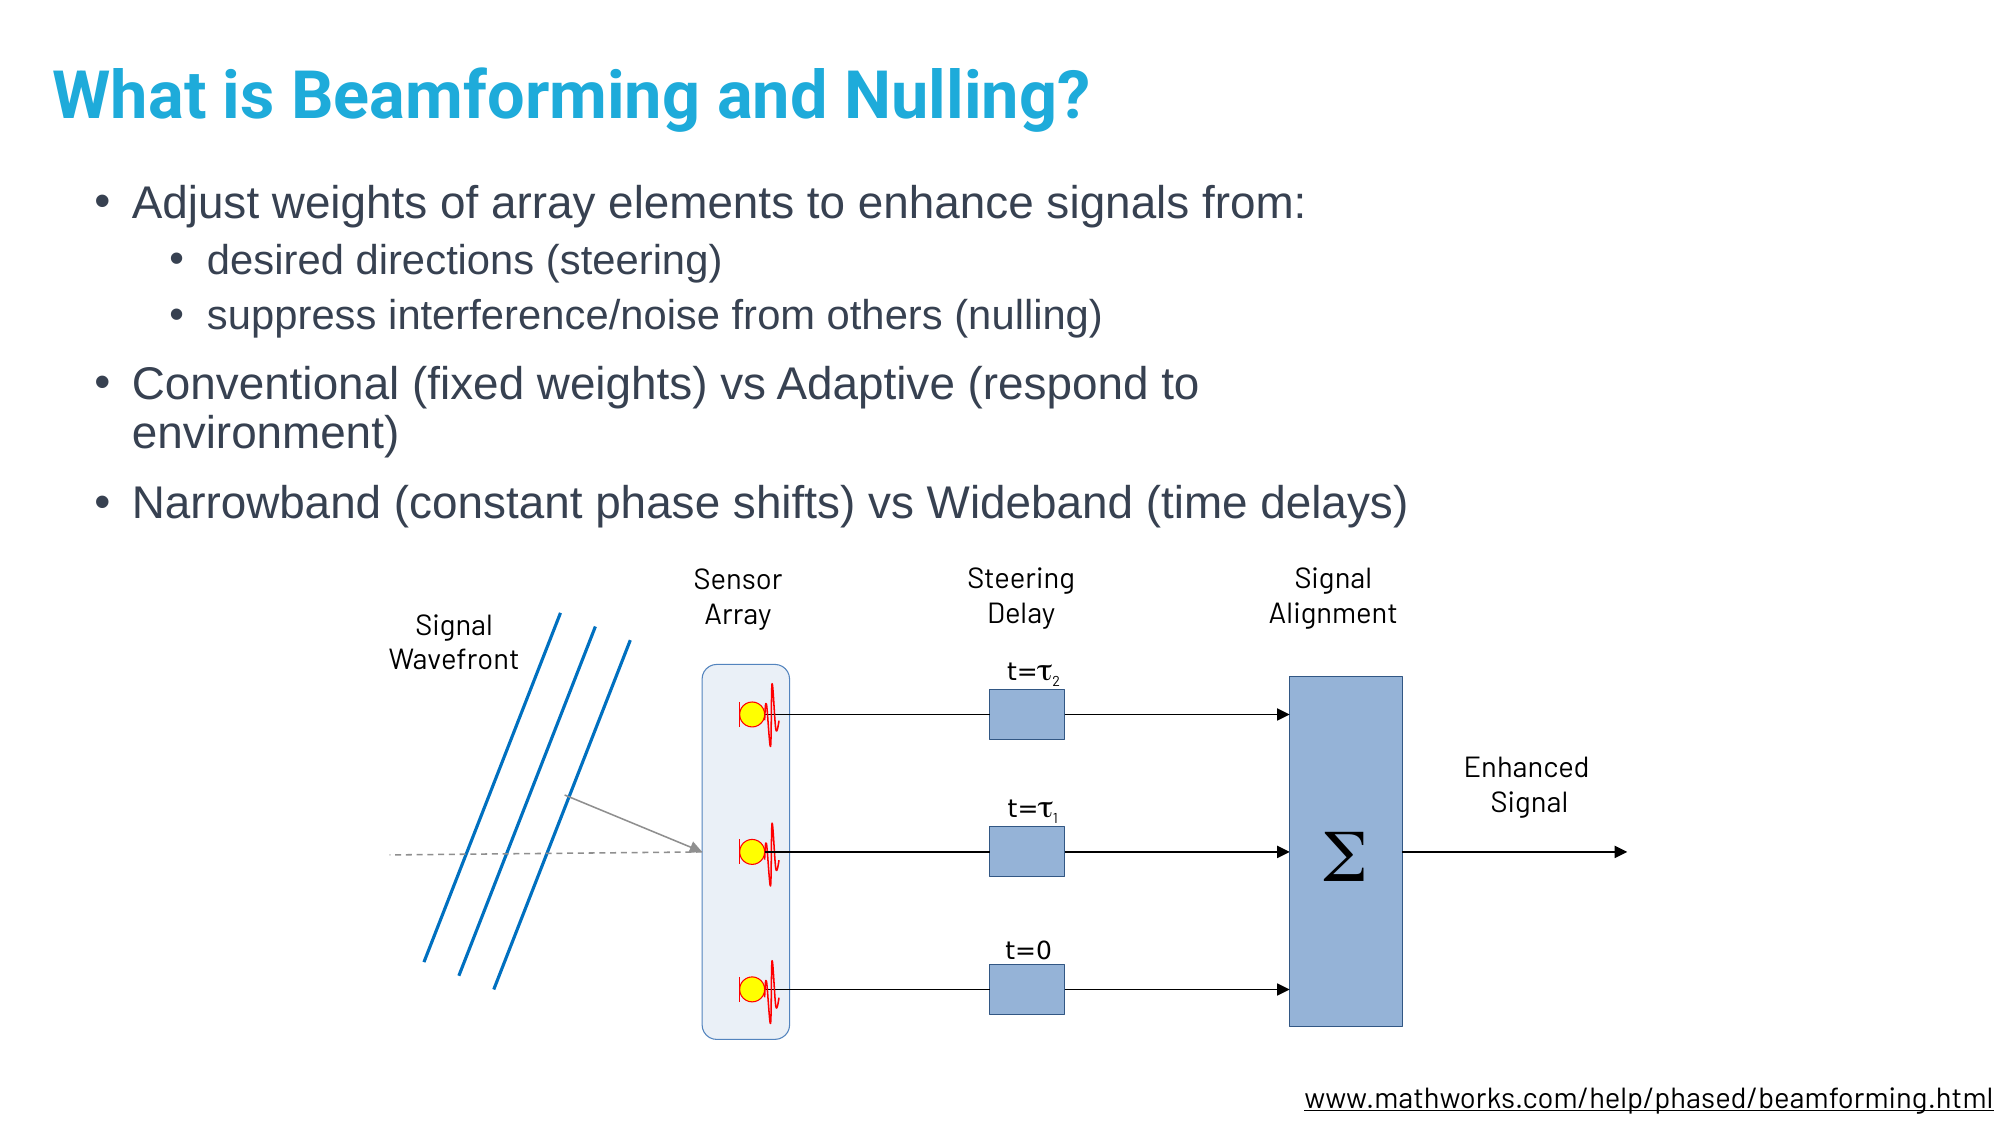

# What is Beamforming and Nulling?
Adjust weights of array elements to enhance signals from:
desired directions (steering)
suppress interference/noise from others (nulling)
Conventional (fixed weights) vs Adaptive (respond to environment)
Narrowband (constant phase shifts) vs Wideband (time delays)

Steering
Delay
Signal
Alignment
Sensor
Array
Signal
Wavefront
t=τ2

Enhanced
Signal
t=τ1
Σ

t=0

www.mathworks.com/help/phased/beamforming.html